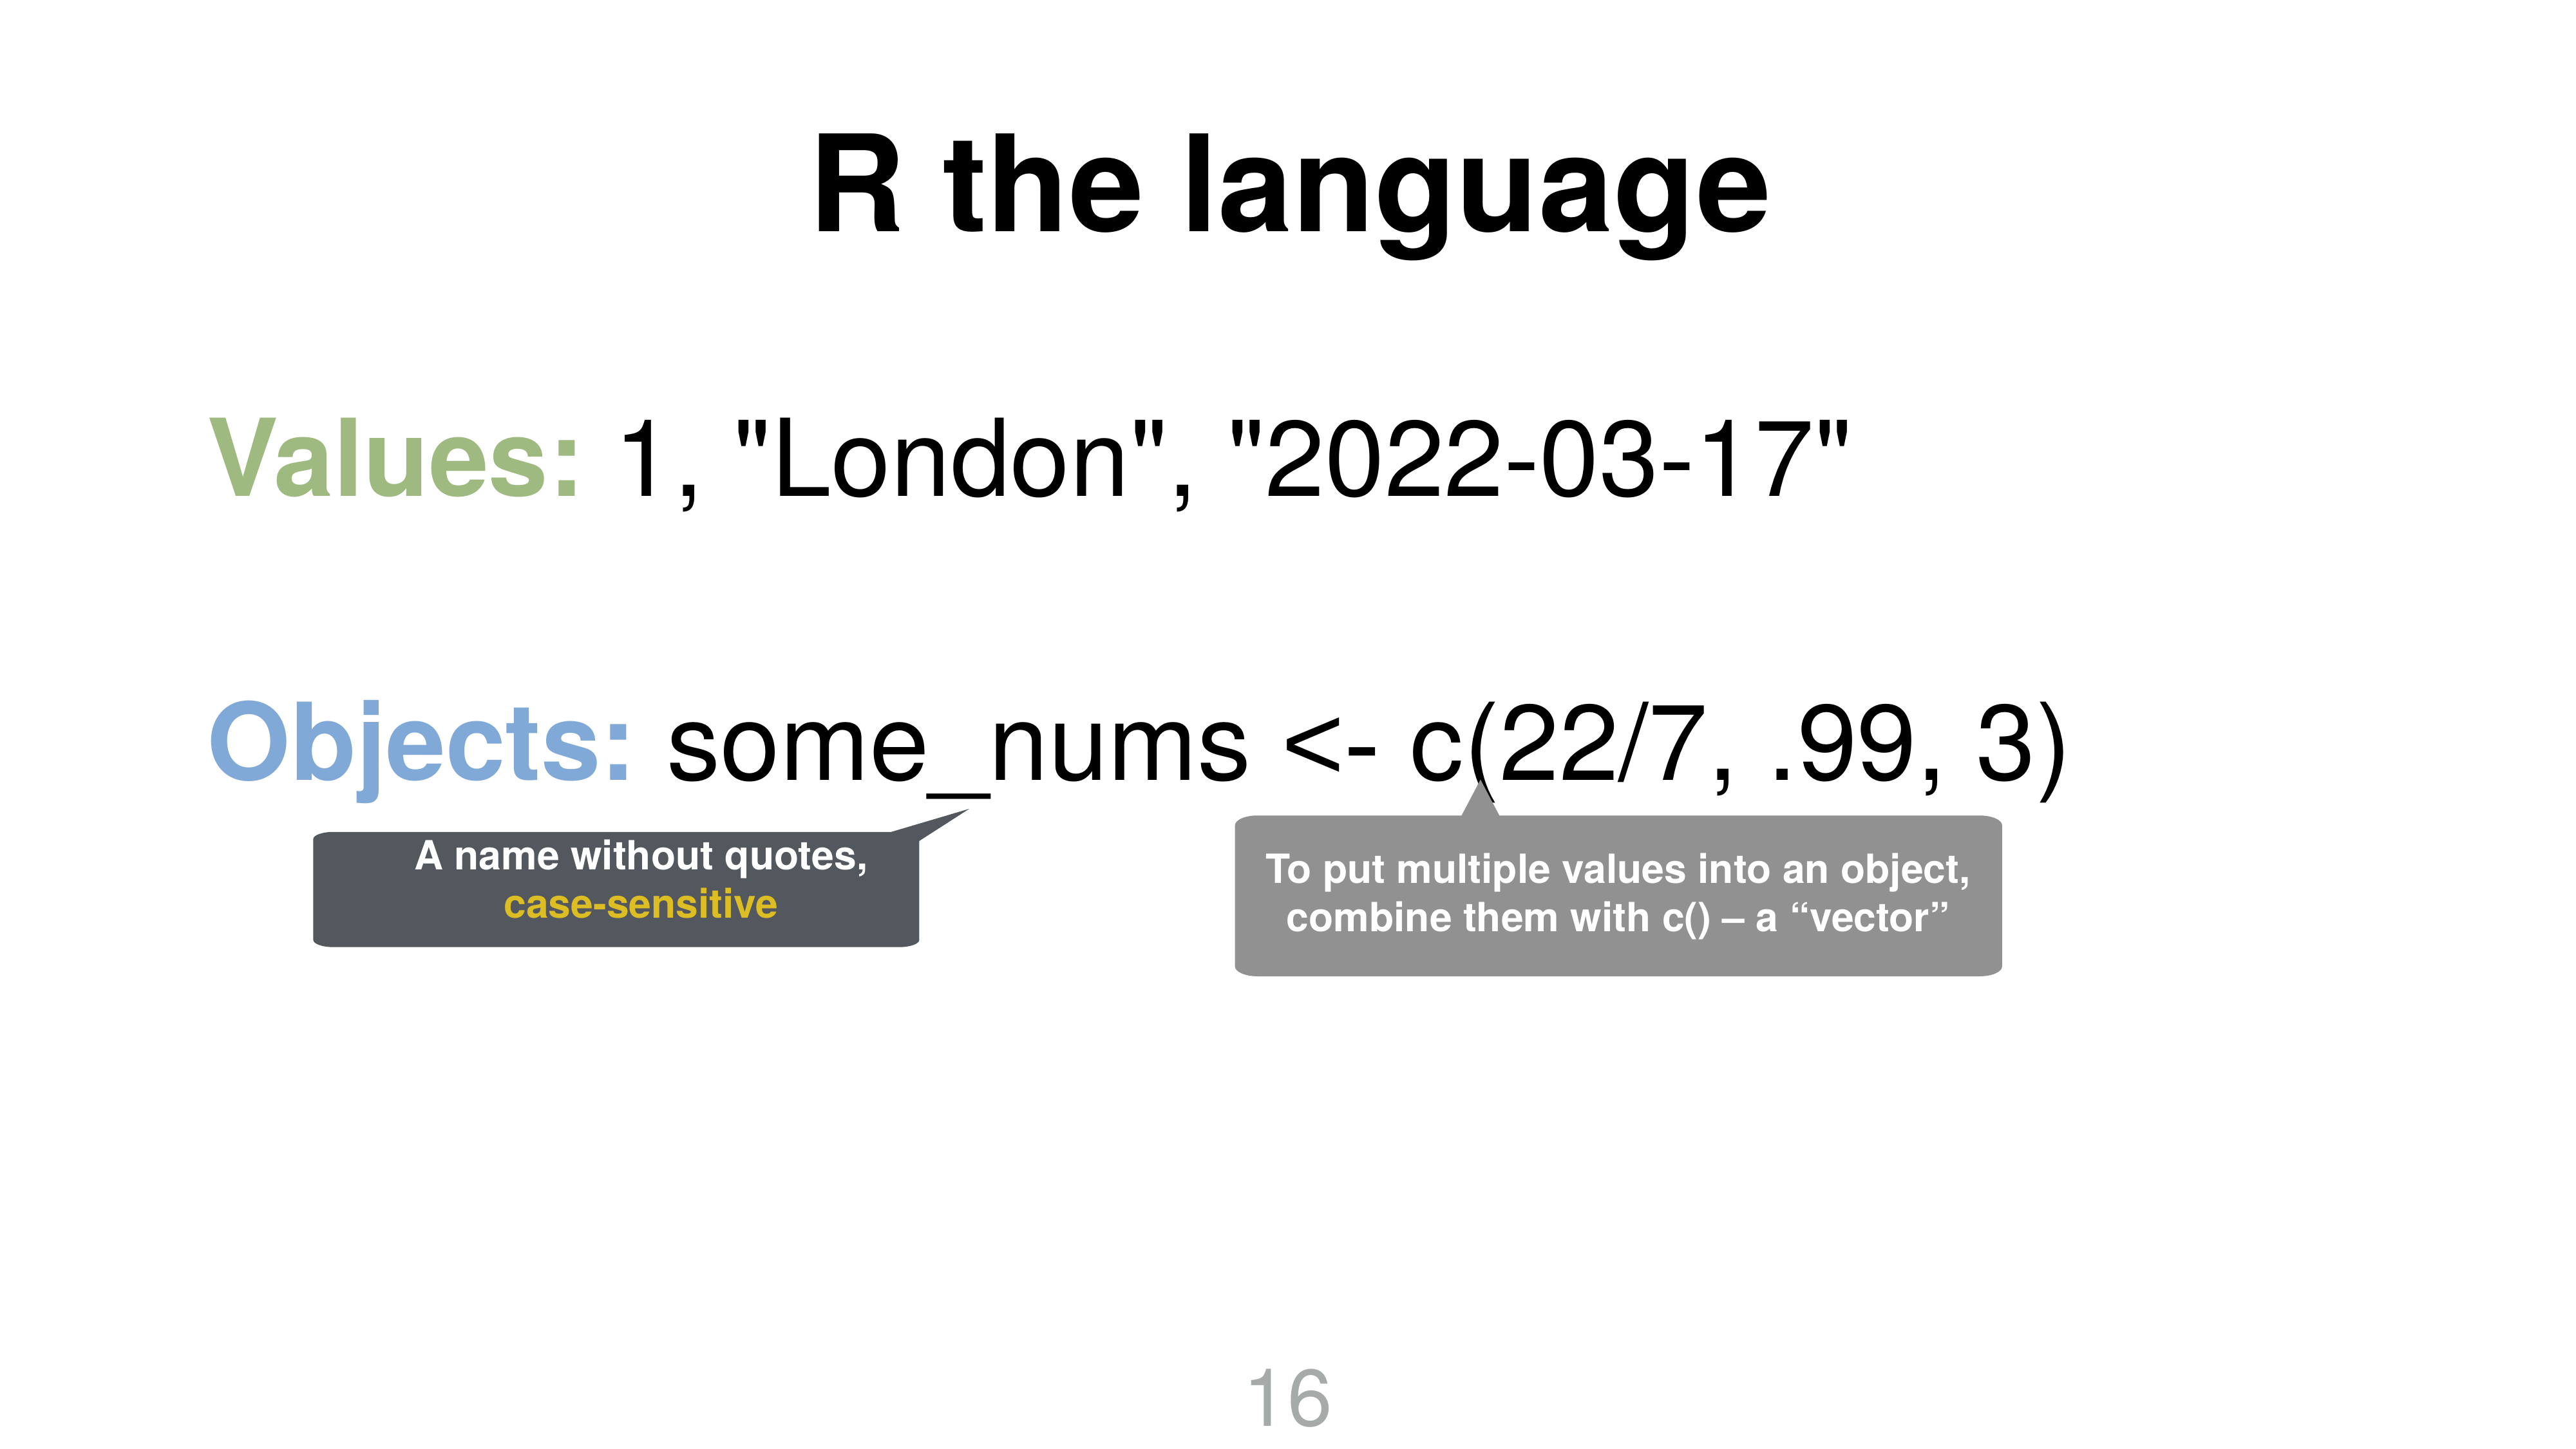

R the language
Values: 1, "London", "2022-03-17"

Objects: some_nums <- c(22/7, .99, 3)

To put multiple values into an object, combine them with c() – a “vector”
A name without quotes,
case-sensitive
16